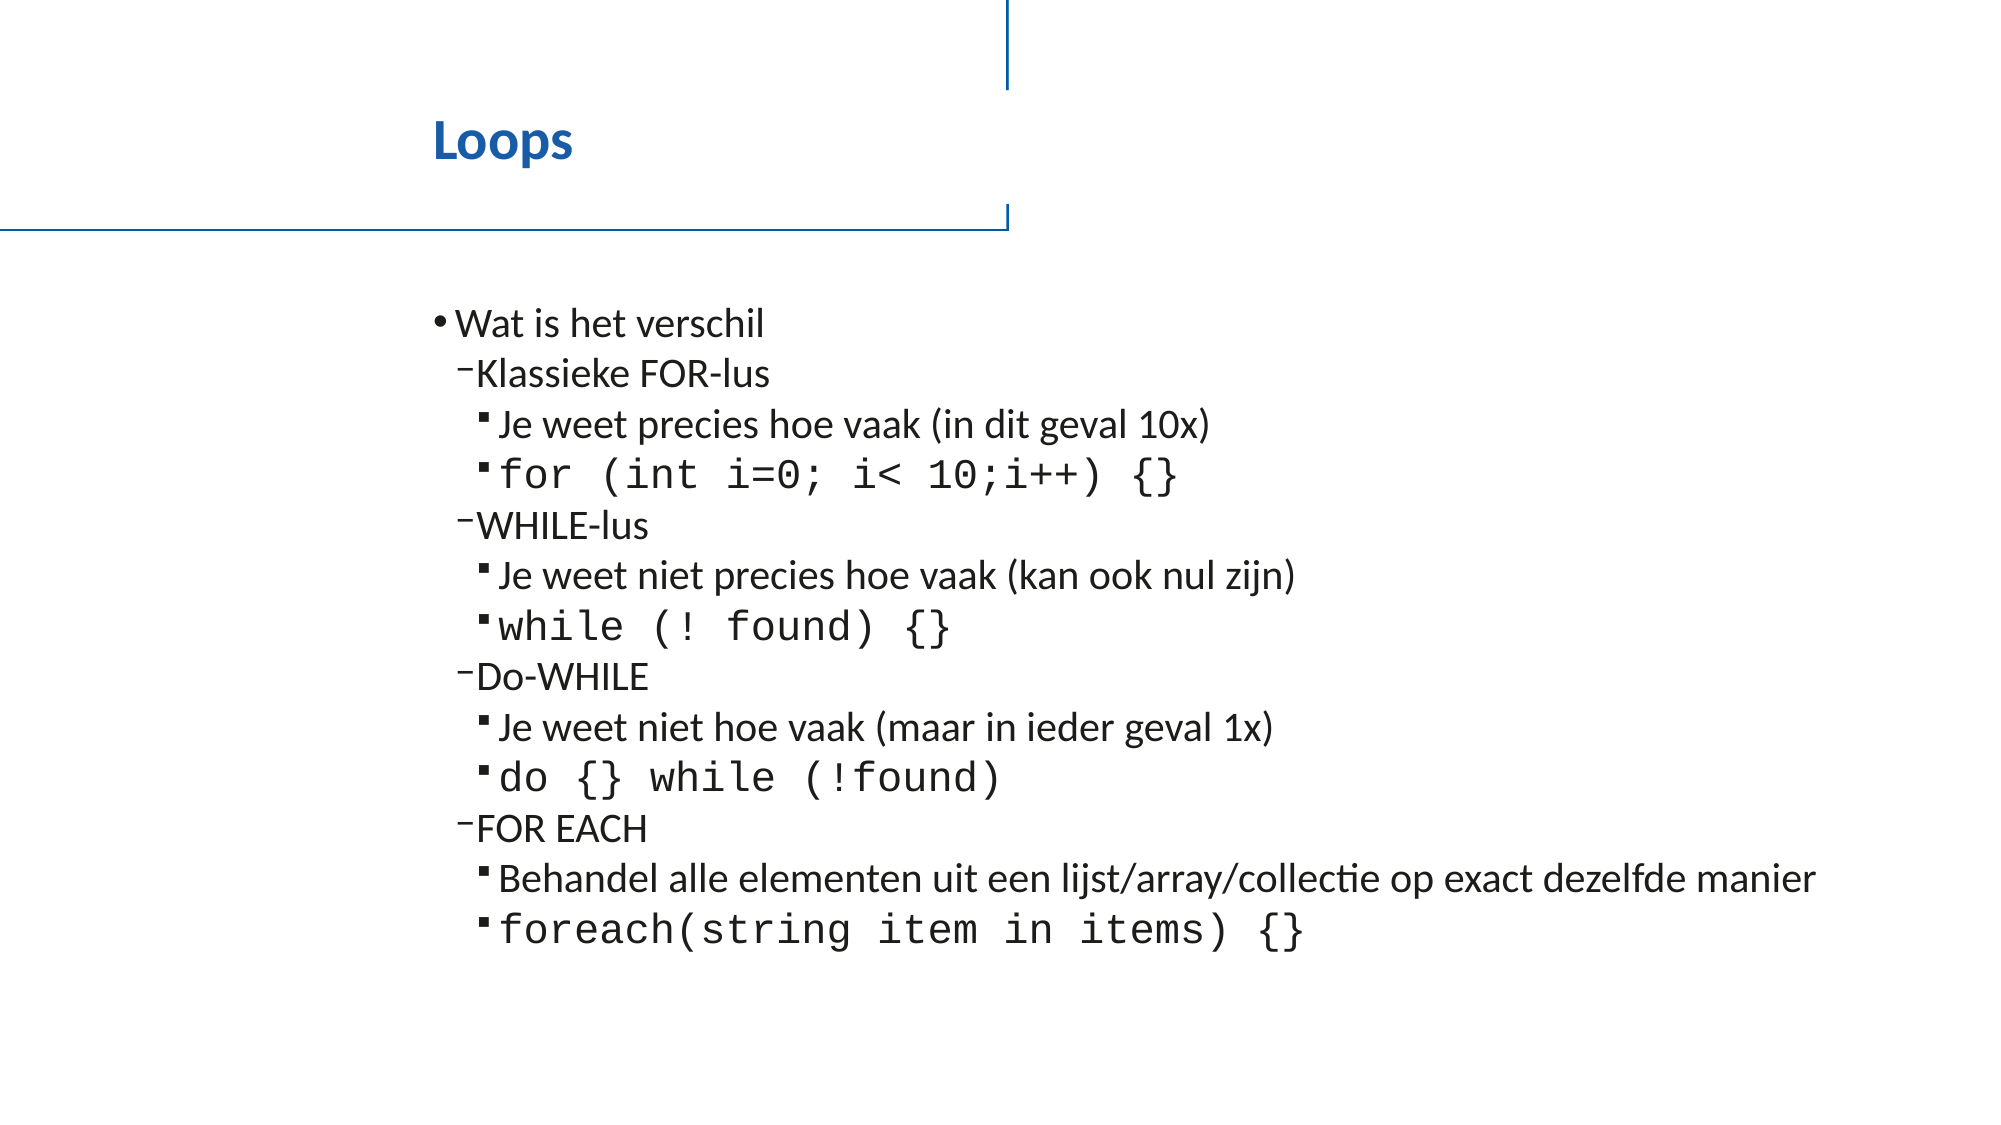

# Loops
Wat is het verschil
Klassieke FOR-lus
Je weet precies hoe vaak (in dit geval 10x)
for (int i=0; i< 10;i++) {}
WHILE-lus
Je weet niet precies hoe vaak (kan ook nul zijn)
while (! found) {}
Do-WHILE
Je weet niet hoe vaak (maar in ieder geval 1x)
do {} while (!found)
FOR EACH
Behandel alle elementen uit een lijst/array/collectie op exact dezelfde manier
foreach(string item in items) {}